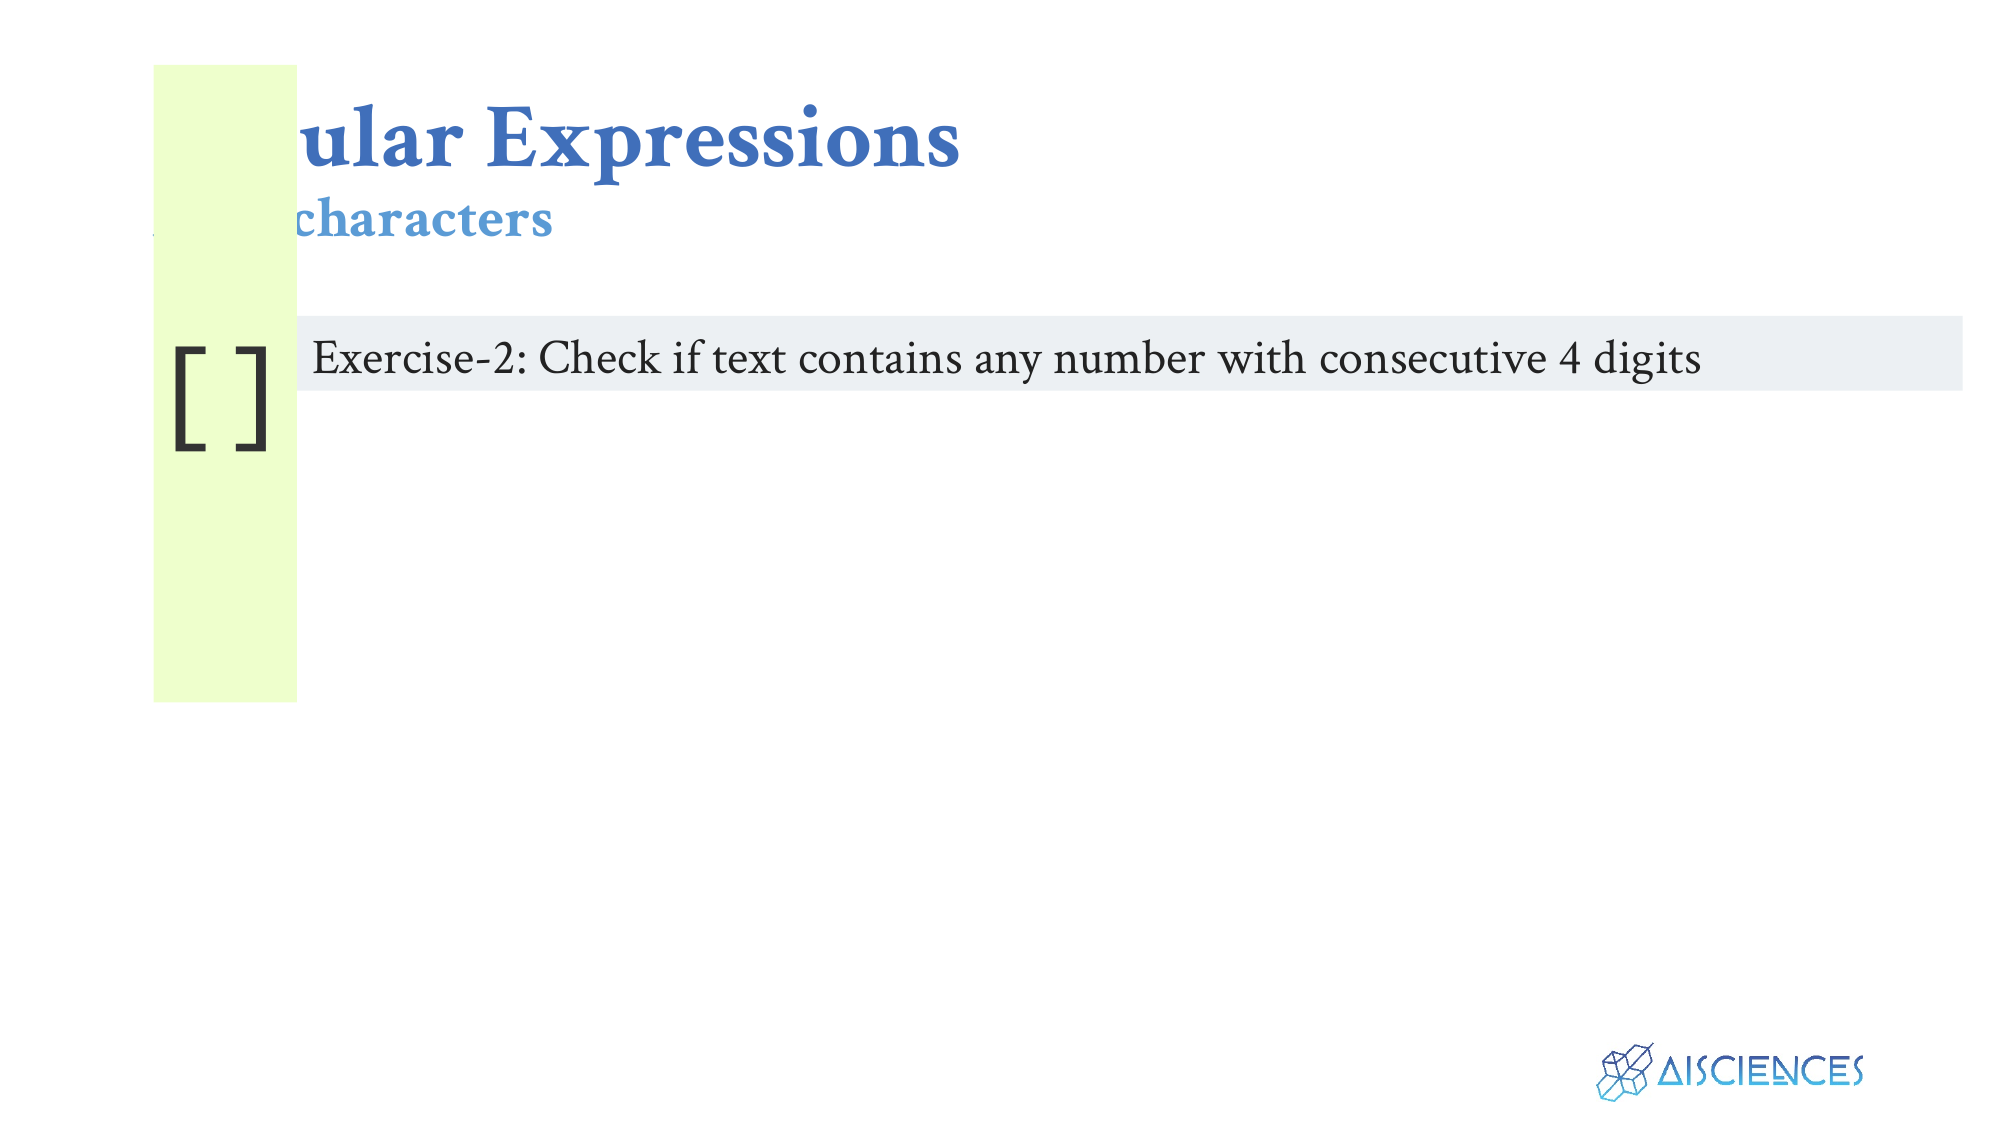

# Regular Expressions Meta characters
[]
Exercise-2: Check if text contains any number with consecutive 4 digits